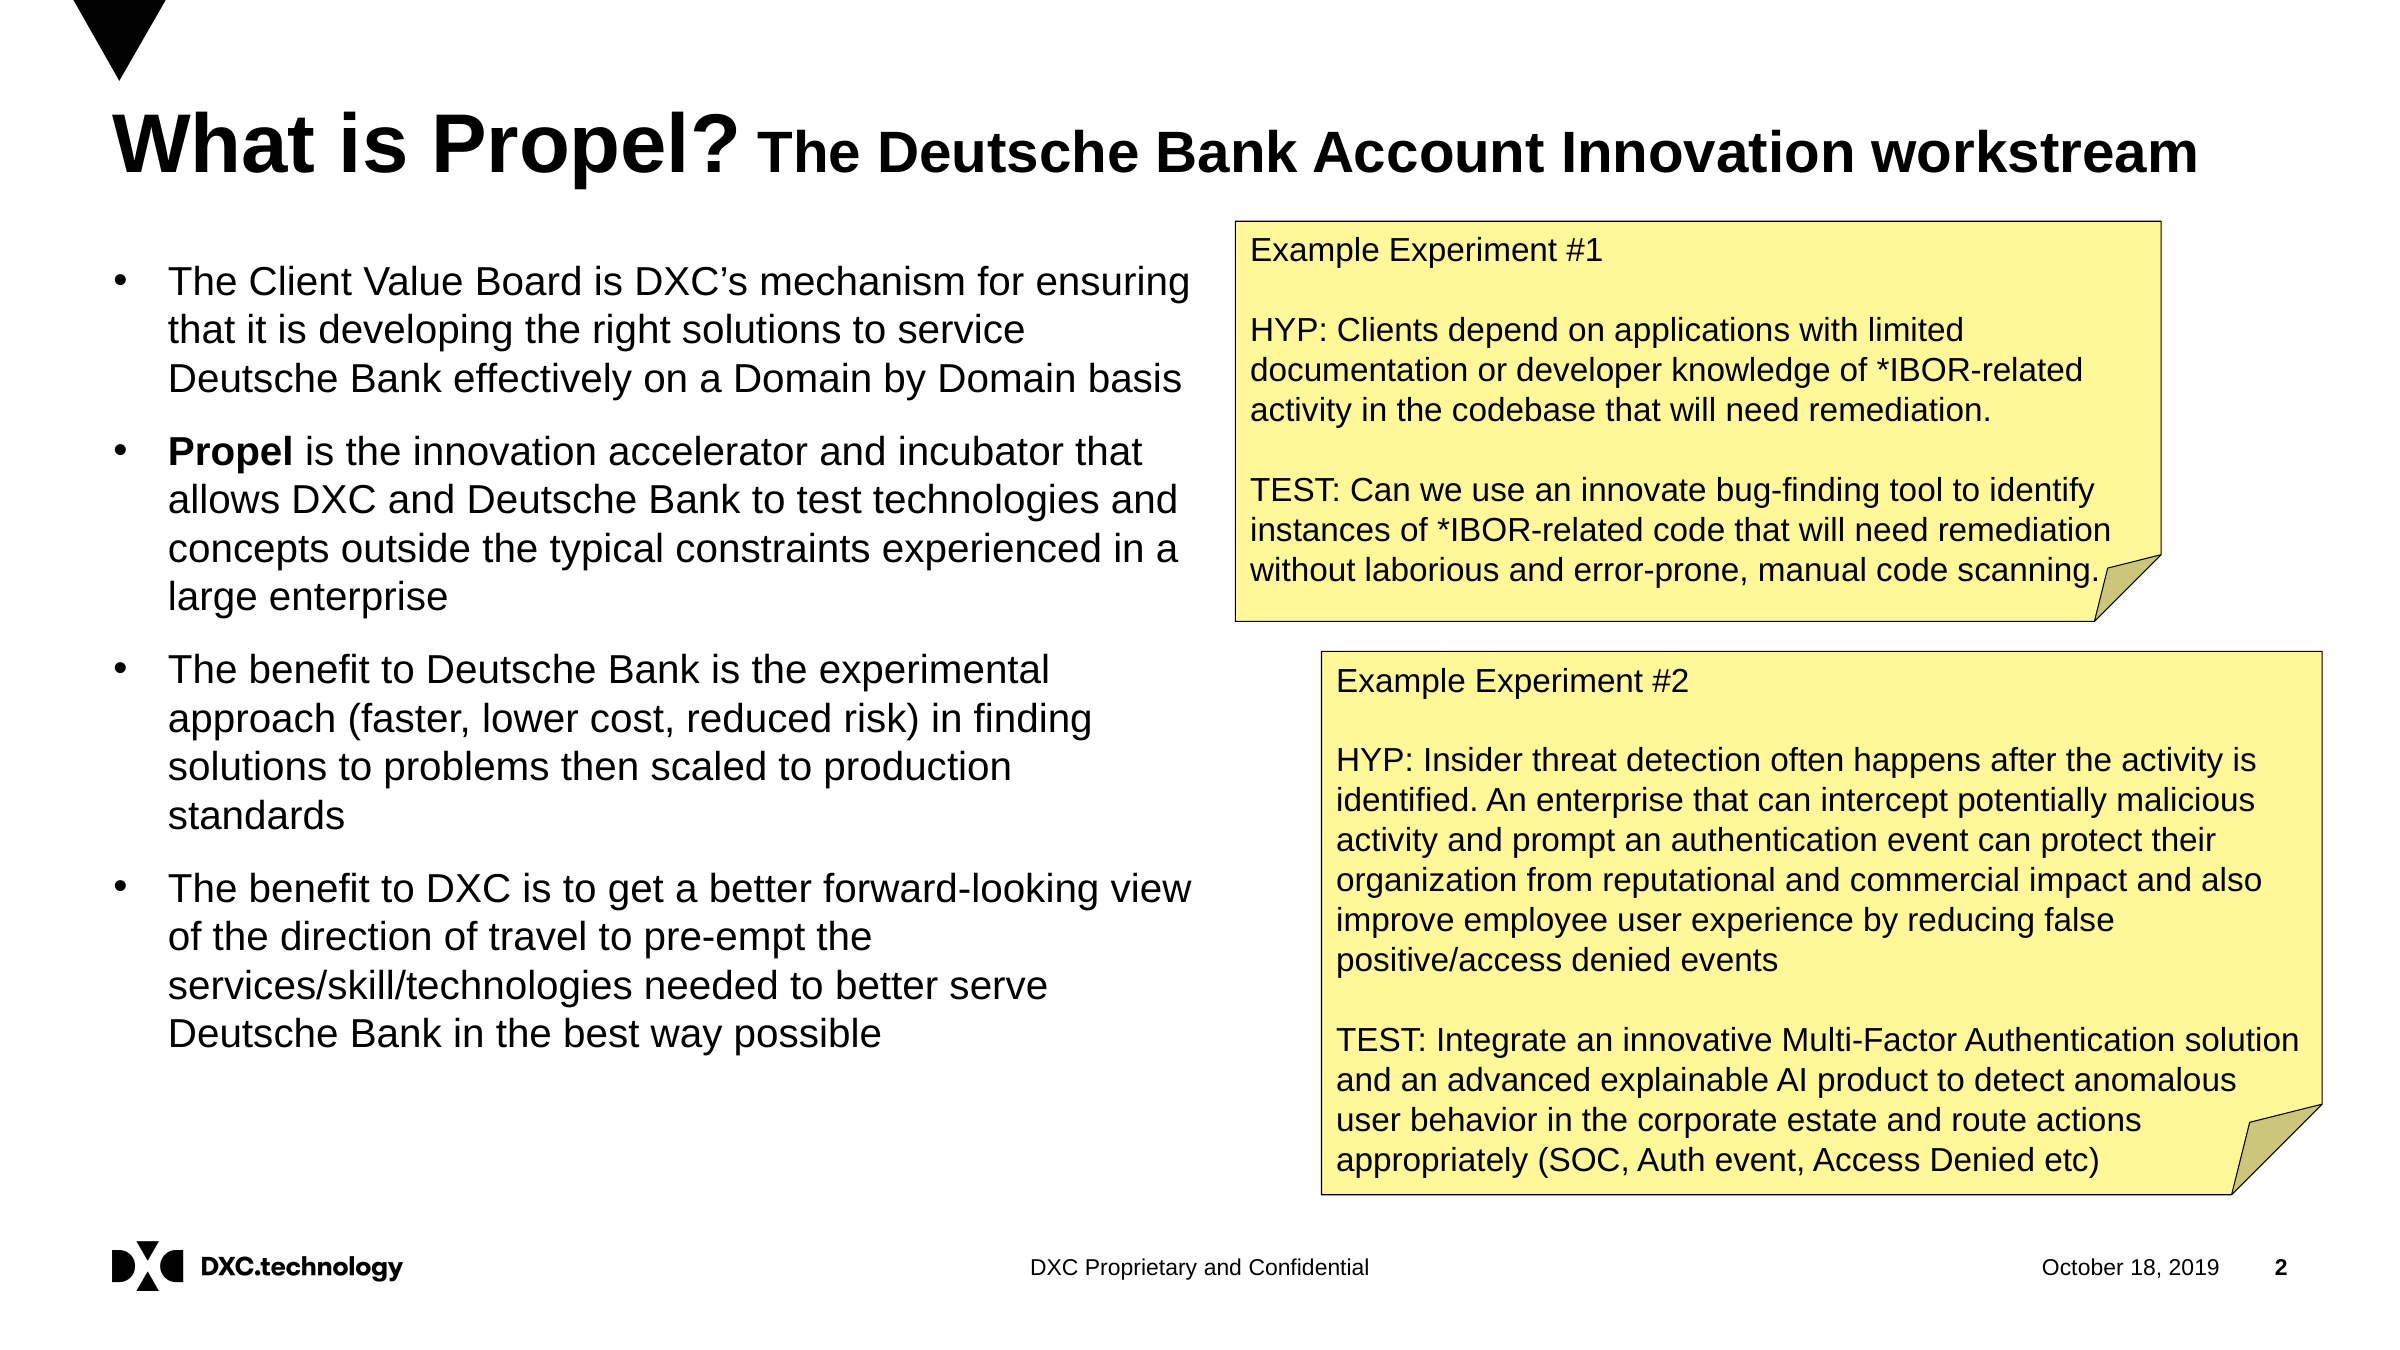

# What is Propel? The Deutsche Bank Account Innovation workstream
Example Experiment #1

HYP: Clients depend on applications with limited documentation or developer knowledge of *IBOR-related activity in the codebase that will need remediation.

TEST: Can we use an innovate bug-finding tool to identify instances of *IBOR-related code that will need remediation without laborious and error-prone, manual code scanning.
The Client Value Board is DXC’s mechanism for ensuring that it is developing the right solutions to service Deutsche Bank effectively on a Domain by Domain basis
Propel is the innovation accelerator and incubator that allows DXC and Deutsche Bank to test technologies and concepts outside the typical constraints experienced in a large enterprise
The benefit to Deutsche Bank is the experimental approach (faster, lower cost, reduced risk) in finding solutions to problems then scaled to production standards
The benefit to DXC is to get a better forward-looking view of the direction of travel to pre-empt the services/skill/technologies needed to better serve Deutsche Bank in the best way possible

Example Experiment #2

HYP: Insider threat detection often happens after the activity is identified. An enterprise that can intercept potentially malicious activity and prompt an authentication event can protect their organization from reputational and commercial impact and also improve employee user experience by reducing false positive/access denied events

TEST: Integrate an innovative Multi-Factor Authentication solution and an advanced explainable AI product to detect anomalous user behavior in the corporate estate and route actions appropriately (SOC, Auth event, Access Denied etc)